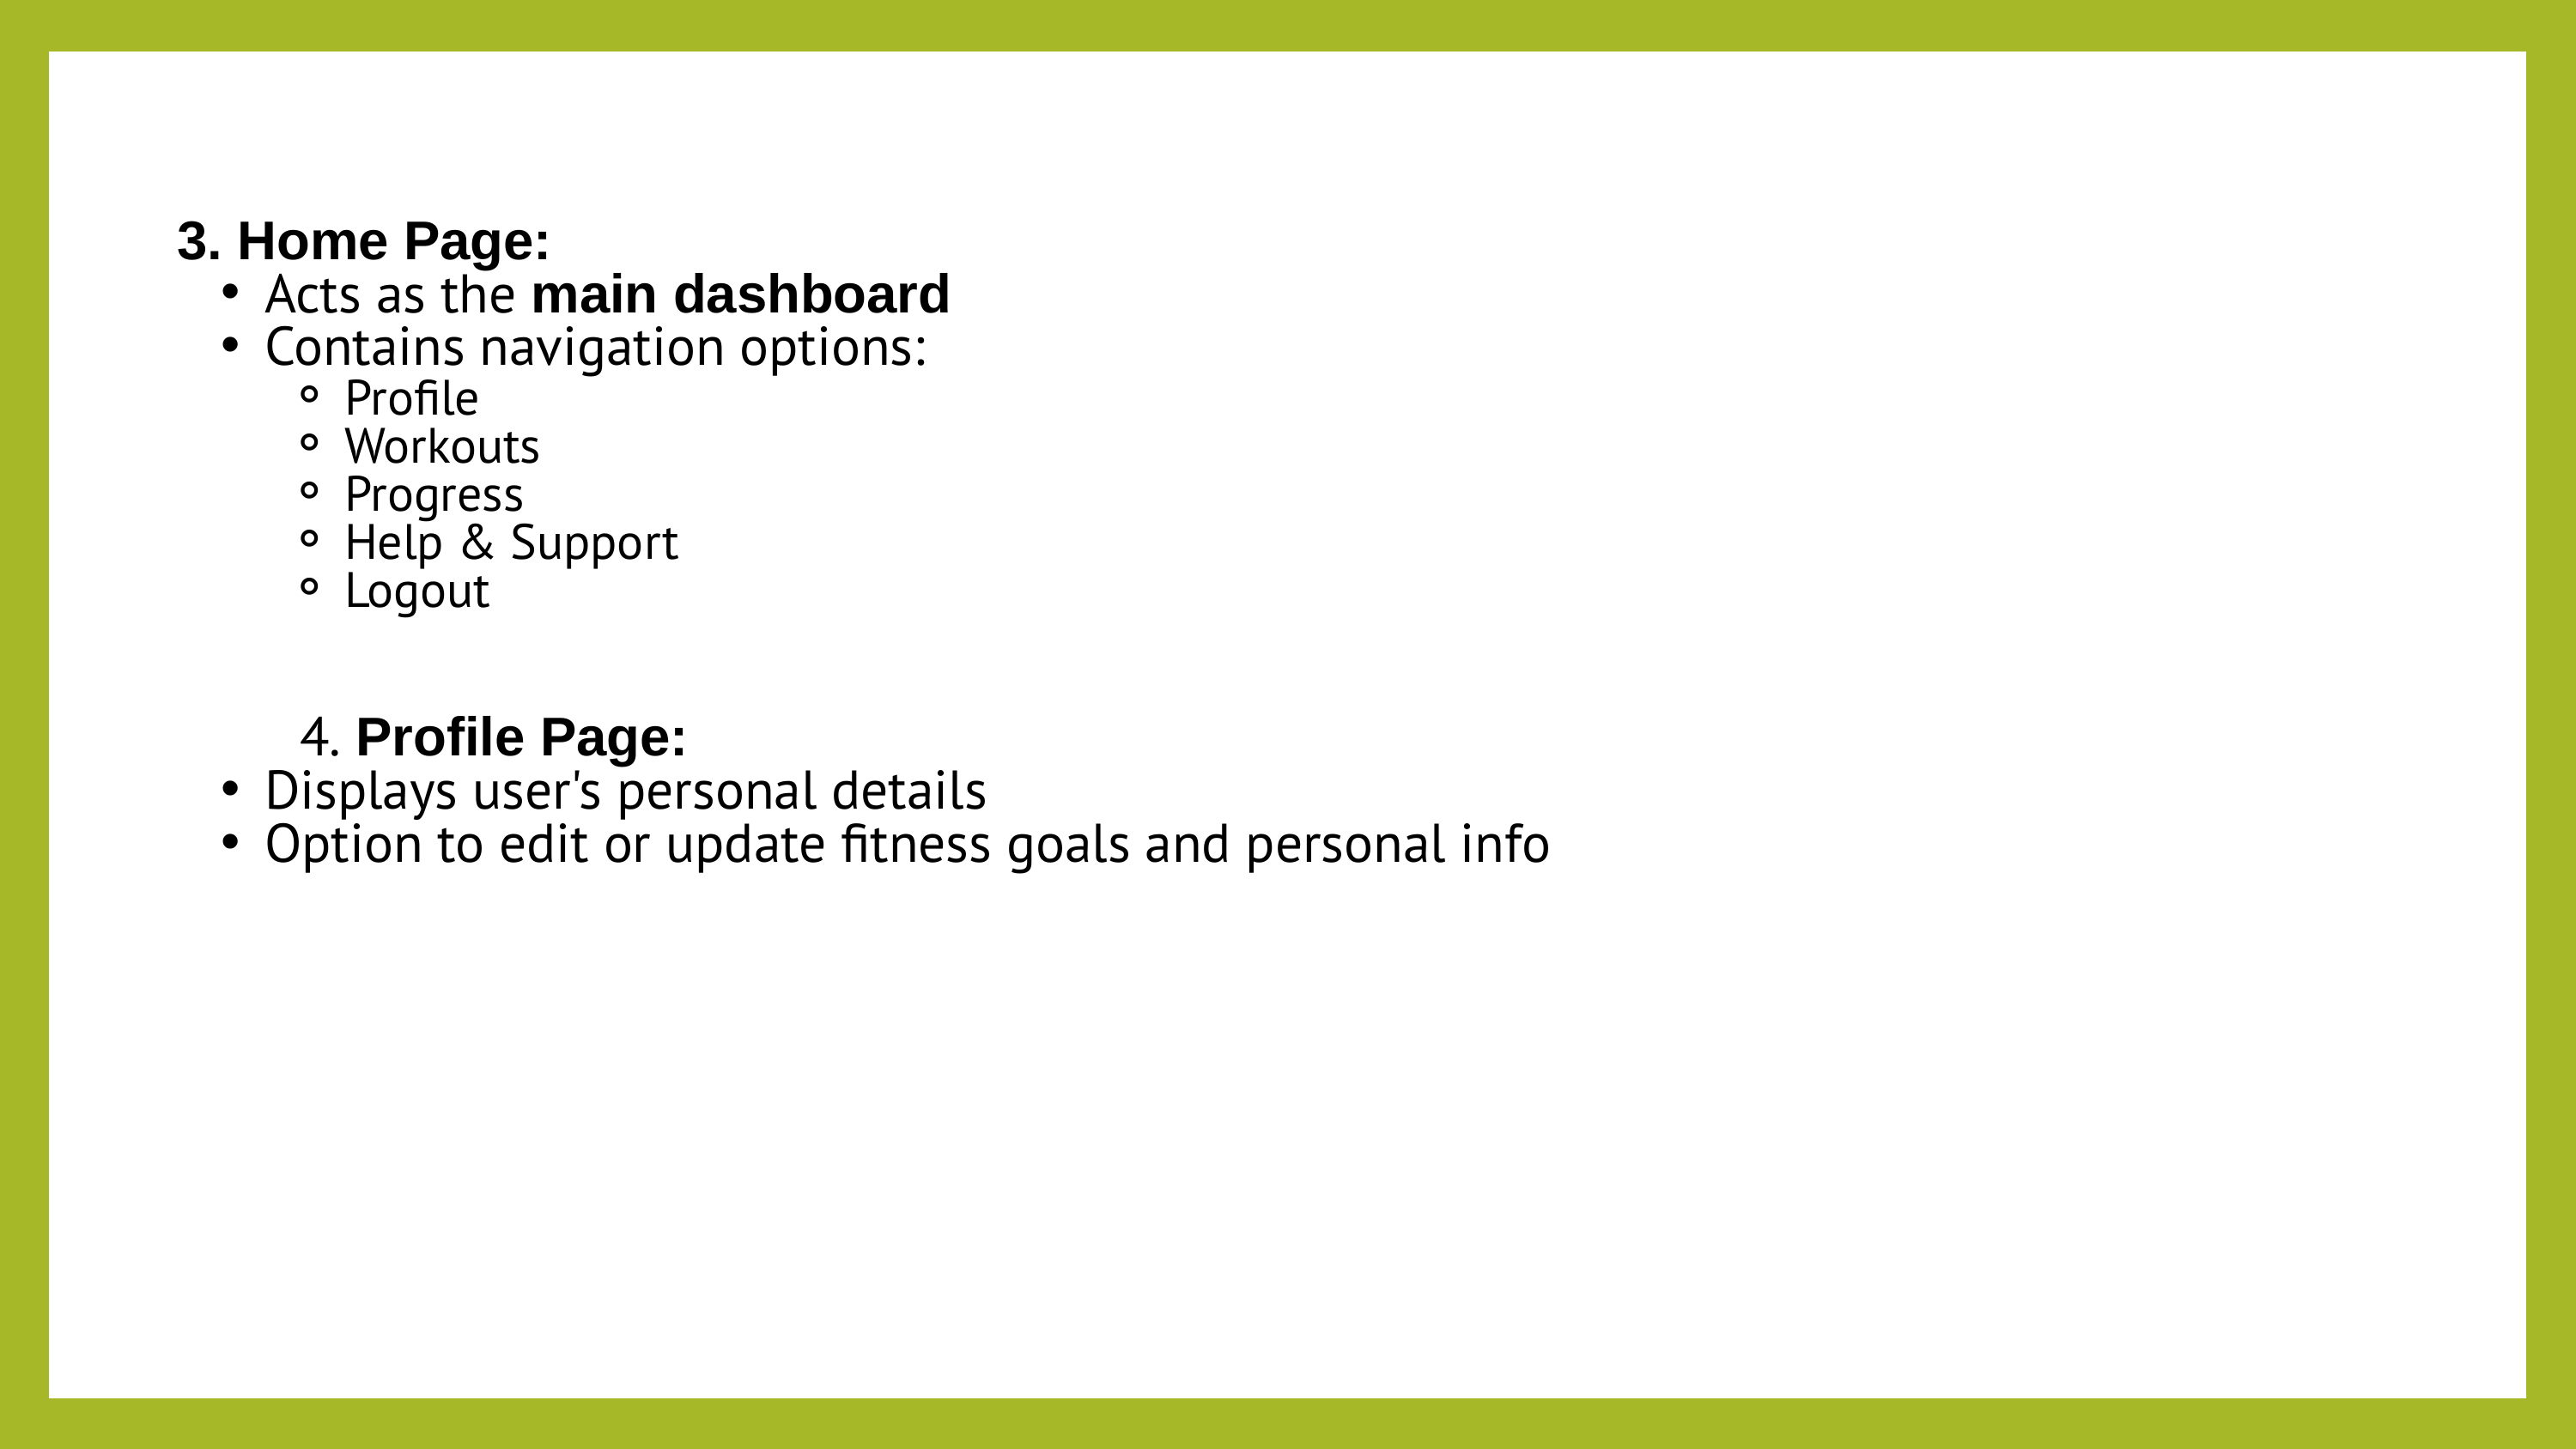

3. Home Page:
Acts as the main dashboard
Contains navigation options:
Profile
Workouts
Progress
Help & Support
Logout

4. Profile Page:
Displays user's personal details
Option to edit or update fitness goals and personal info